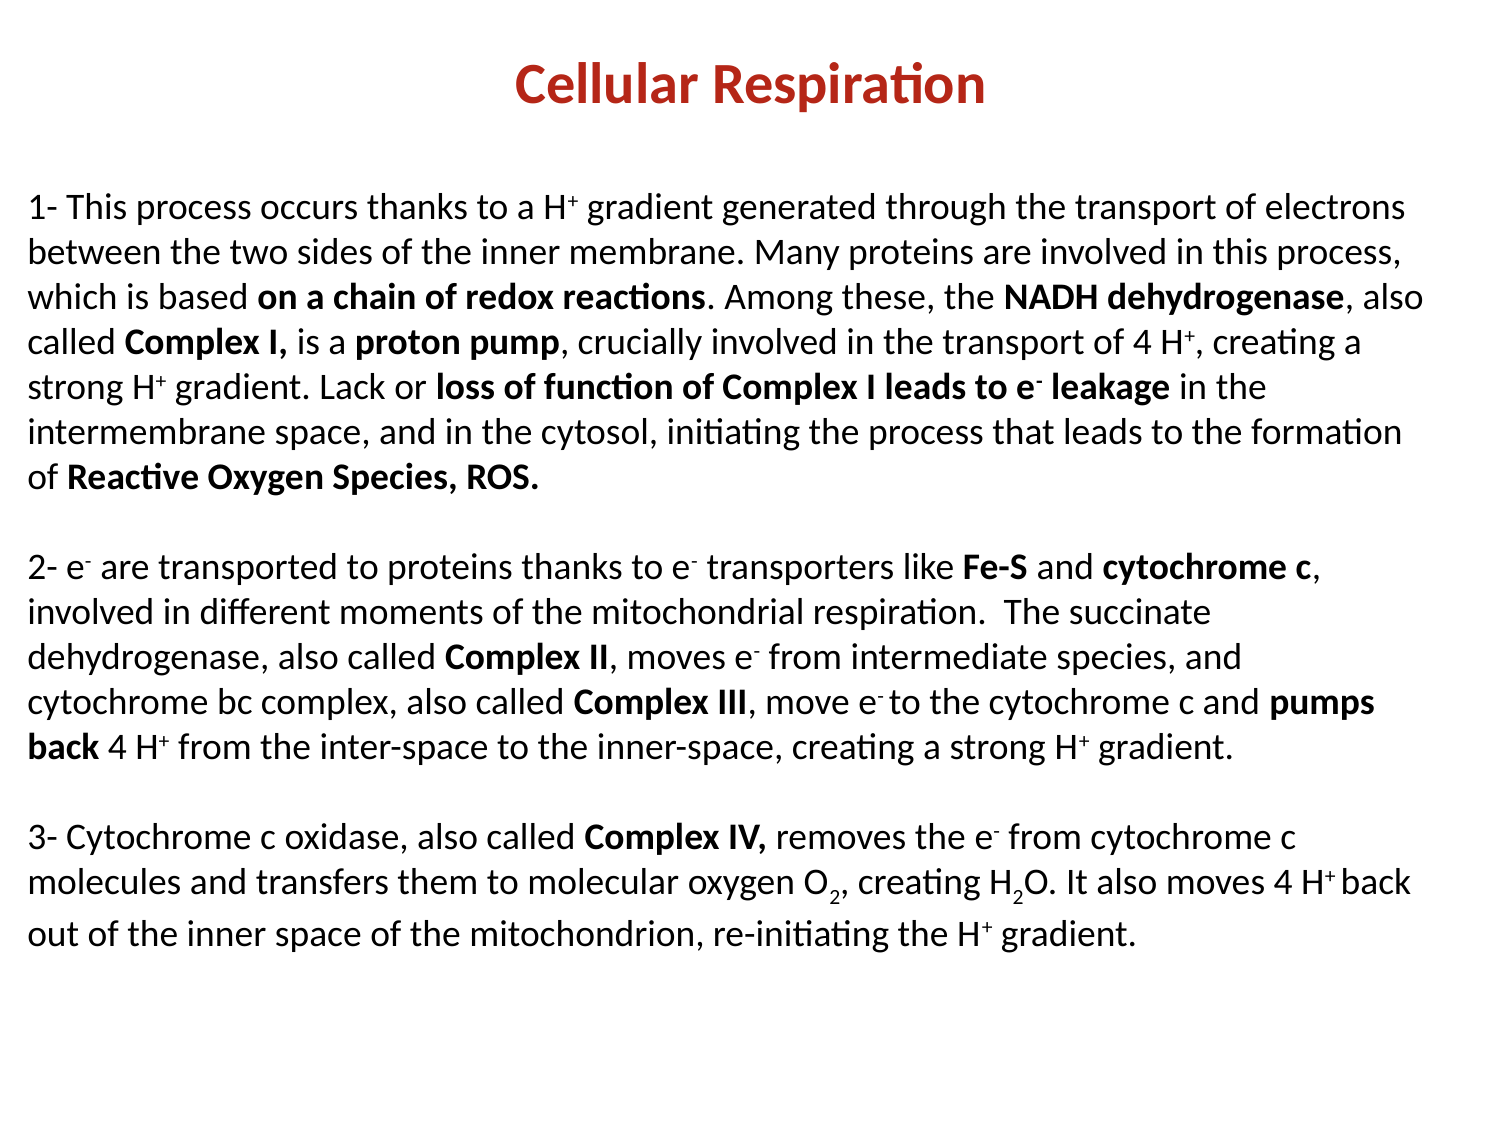

Cellular Respiration
1- This process occurs thanks to a H+ gradient generated through the transport of electrons between the two sides of the inner membrane. Many proteins are involved in this process, which is based on a chain of redox reactions. Among these, the NADH dehydrogenase, also called Complex I, is a proton pump, crucially involved in the transport of 4 H+, creating a strong H+ gradient. Lack or loss of function of Complex I leads to e- leakage in the intermembrane space, and in the cytosol, initiating the process that leads to the formation of Reactive Oxygen Species, ROS.

2- e- are transported to proteins thanks to e- transporters like Fe-S and cytochrome c, involved in different moments of the mitochondrial respiration.  The succinate dehydrogenase, also called Complex II, moves e- from intermediate species, and cytochrome bc complex, also called Complex III, move e- to the cytochrome c and pumps back 4 H+ from the inter-space to the inner-space, creating a strong H+ gradient.

3- Cytochrome c oxidase, also called Complex IV, removes the e- from cytochrome c molecules and transfers them to molecular oxygen O2, creating H2O. It also moves 4 H+ back out of the inner space of the mitochondrion, re-initiating the H+ gradient.